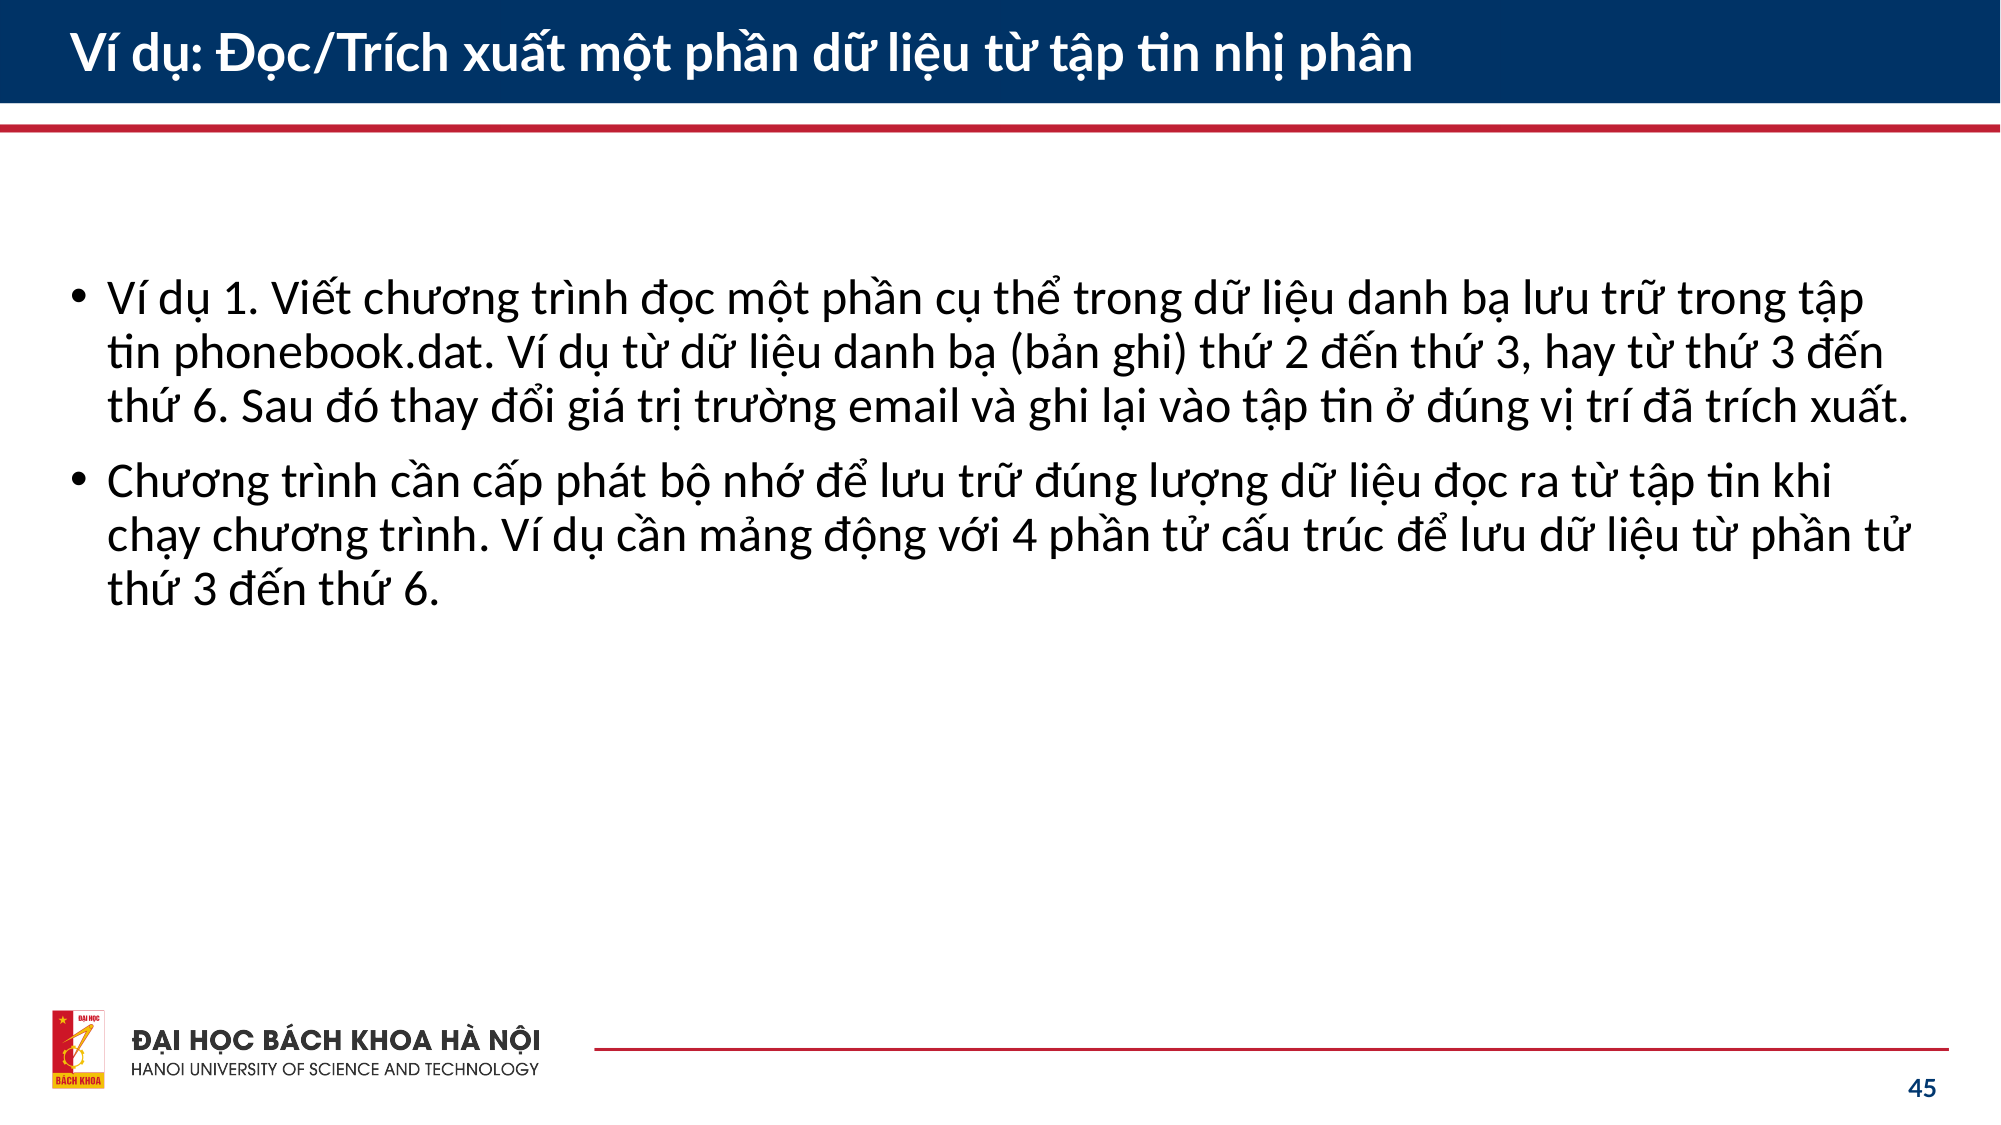

# Ví dụ: Đọc/Trích xuất một phần dữ liệu từ tập tin nhị phân

Ví dụ 1. Viết chương trình đọc một phần cụ thể trong dữ liệu danh bạ lưu trữ trong tập tin phonebook.dat. Ví dụ từ dữ liệu danh bạ (bản ghi) thứ 2 đến thứ 3, hay từ thứ 3 đến thứ 6. Sau đó thay đổi giá trị trường email và ghi lại vào tập tin ở đúng vị trí đã trích xuất.
Chương trình cần cấp phát bộ nhớ để lưu trữ đúng lượng dữ liệu đọc ra từ tập tin khi chạy chương trình. Ví dụ cần mảng động với 4 phần tử cấu trúc để lưu dữ liệu từ phần tử thứ 3 đến thứ 6.
45